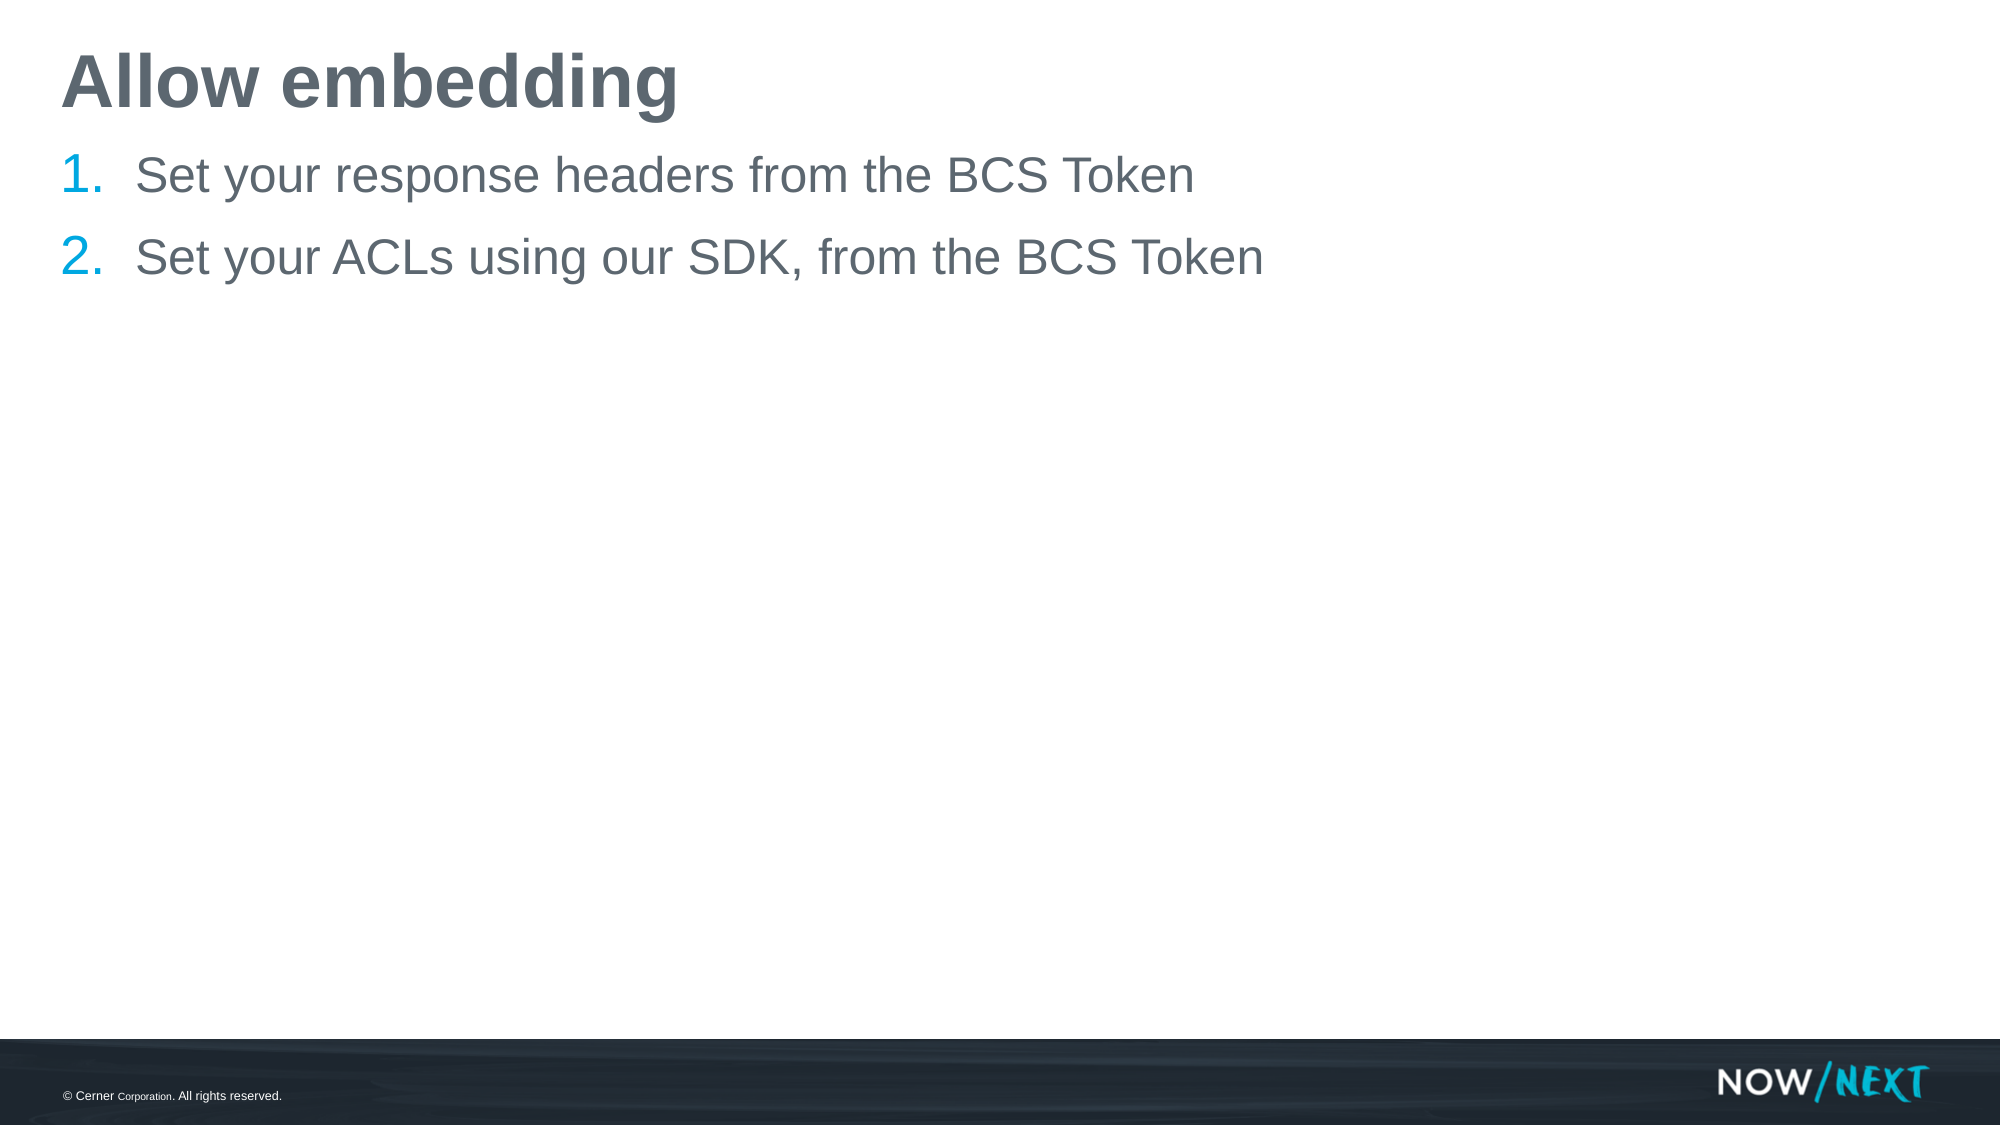

# Allow embedding
Set your response headers from the BCS Token
Set your ACLs using our SDK, from the BCS Token